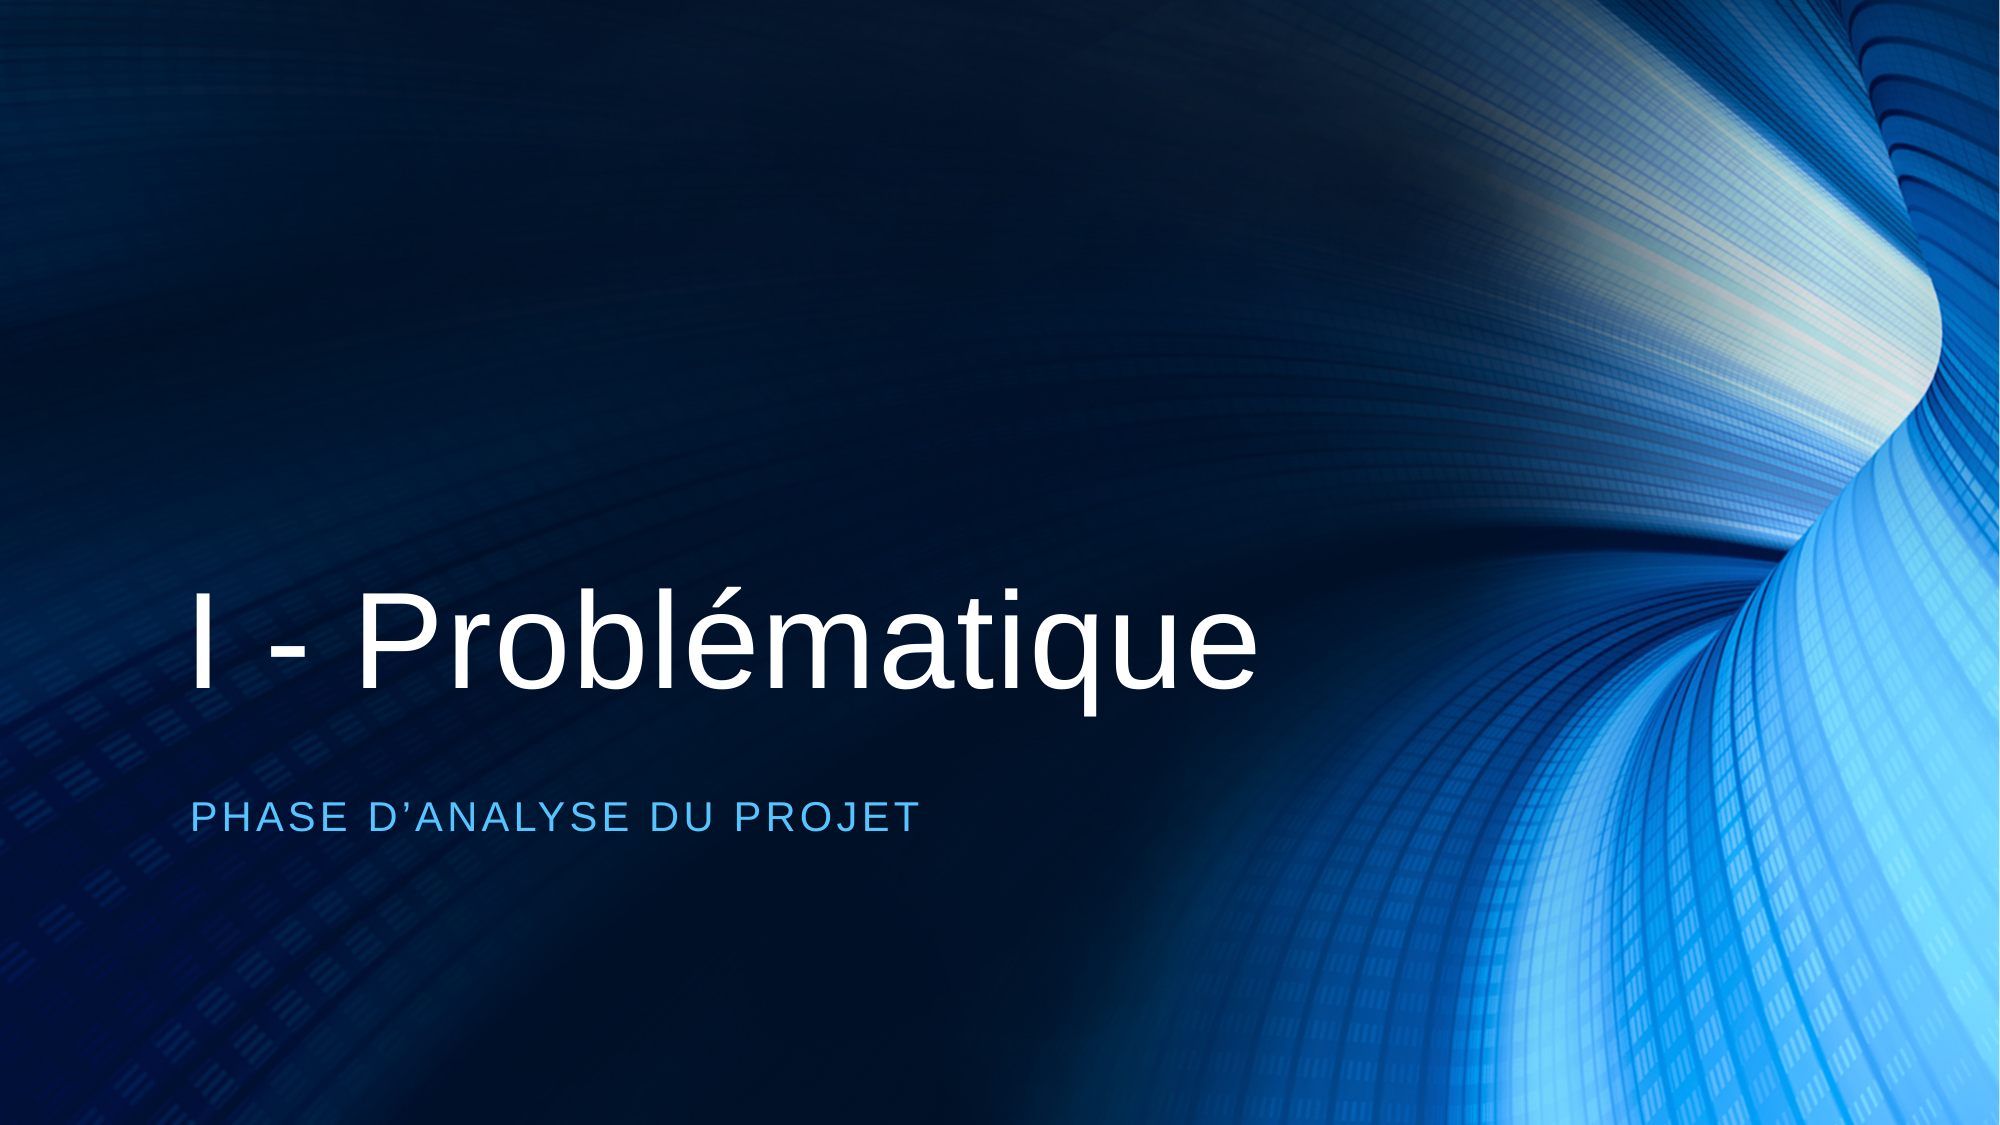

# I - Problématique
Phase d’ANALYSE du projet